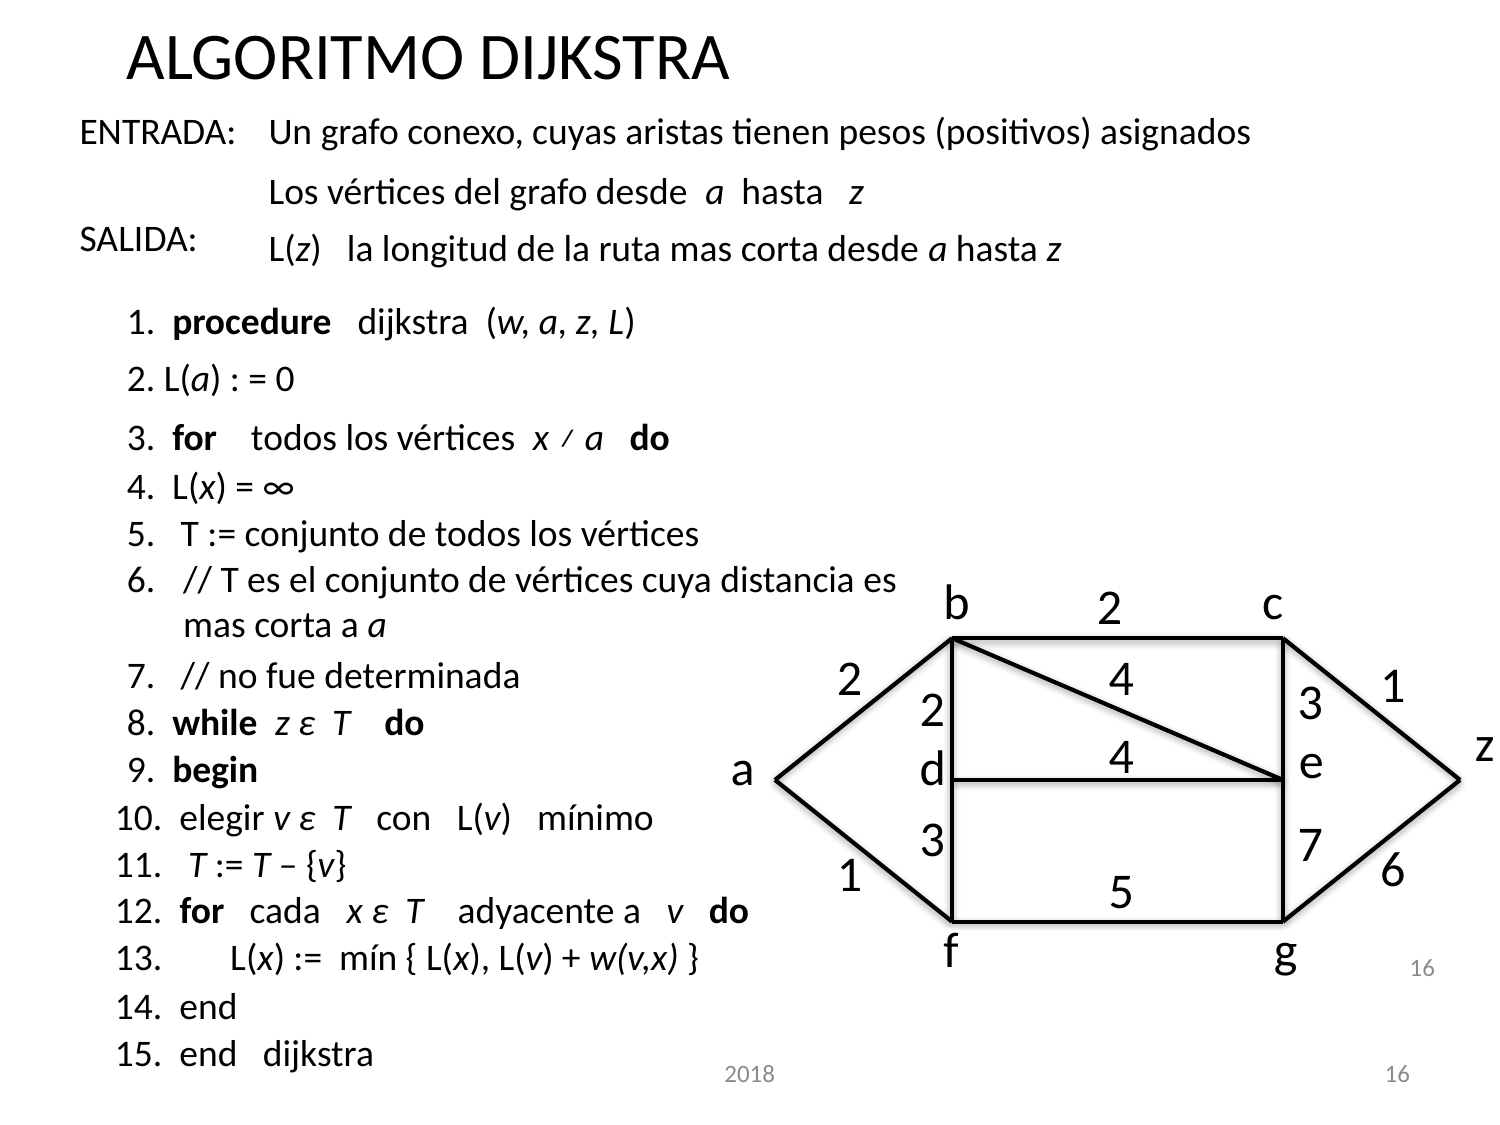

ALGORITMO DIJKSTRA
ENTRADA:
Un grafo conexo, cuyas aristas tienen pesos (positivos) asignados
Los vértices del grafo desde  a  hasta   z
SALIDA:
L(z)   la longitud de la ruta mas corta desde a hasta z
1.  procedure   dijkstra  (w, a, z, L)
2. L(a) : = 0
3.  for    todos los vértices  x ≠ a   do
4.  L(x) = ∞
5.   T := conjunto de todos los vértices
// T es el conjunto de vértices cuya distancia es mas corta a a
b
c
2
2
4
7.   // no fue determinada
1
3
2
8.  while  z ε  T    do
z
4
e
a
d
9.  begin
10.  elegir v ε  T   con   L(v)   mínimo
3
7
6
11.   T := T – {v}
1
5
12.  for   cada   x ε  T    adyacente a   v   do
f
g
13.        L(x) :=  mín { L(x), L(v) + w(v,x) }
16
14.  end
15.  end   dijkstra
2018
16